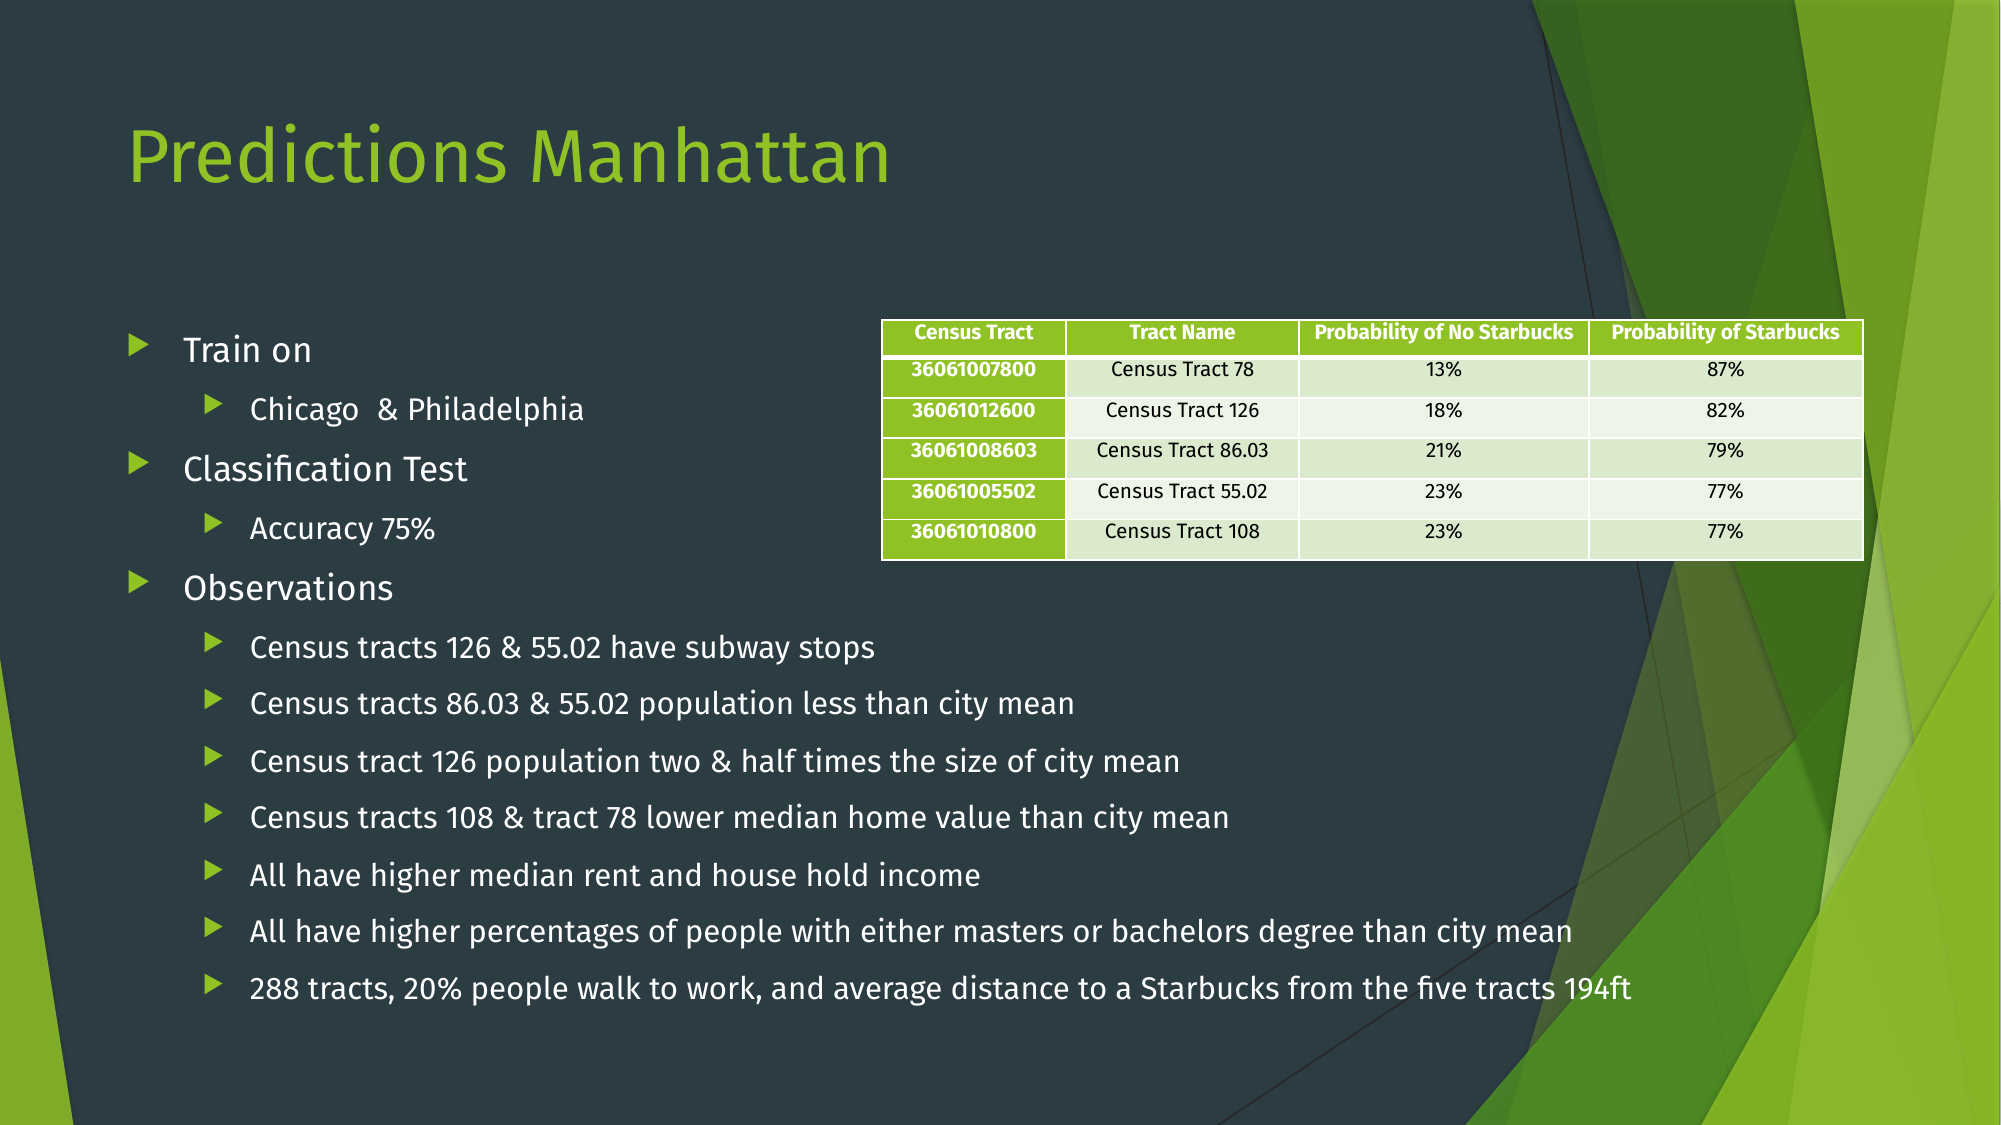

# Predictions Manhattan
| Census Tract | Tract Name | Probability of No Starbucks | Probability of Starbucks |
| --- | --- | --- | --- |
| 36061007800 | Census Tract 78 | 13% | 87% |
| 36061012600 | Census Tract 126 | 18% | 82% |
| 36061008603 | Census Tract 86.03 | 21% | 79% |
| 36061005502 | Census Tract 55.02 | 23% | 77% |
| 36061010800 | Census Tract 108 | 23% | 77% |
Train on
Chicago  & Philadelphia
Classification Test
Accuracy 75%
Observations
Census tracts 126 & 55.02 have subway stops
Census tracts 86.03 & 55.02 population less than city mean
Census tract 126 population two & half times the size of city mean
Census tracts 108 & tract 78 lower median home value than city mean
All have higher median rent and house hold income
All have higher percentages of people with either masters or bachelors degree than city mean
288 tracts, 20% people walk to work, and average distance to a Starbucks from the five tracts 194ft